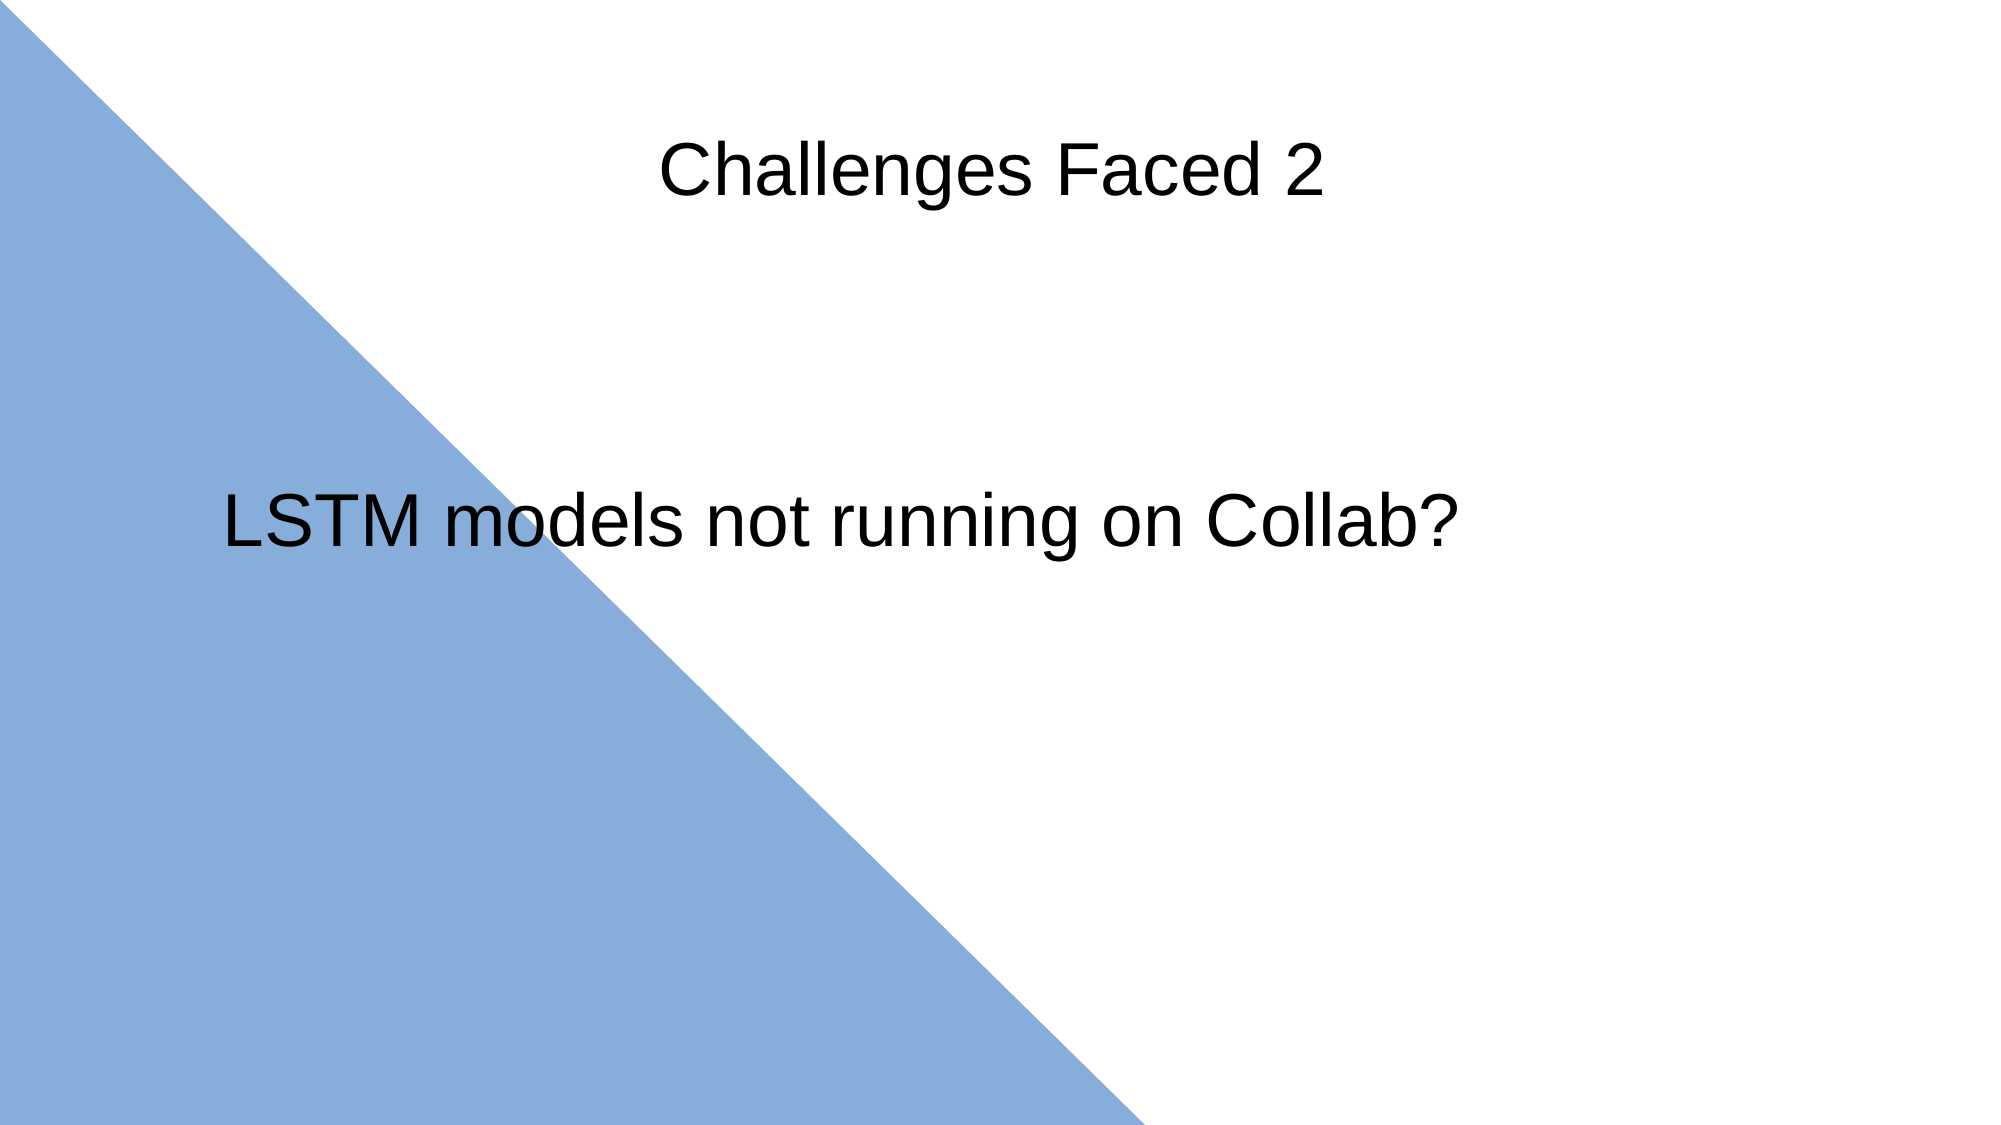

Challenges Faced 2
LSTM models not running on Collab?